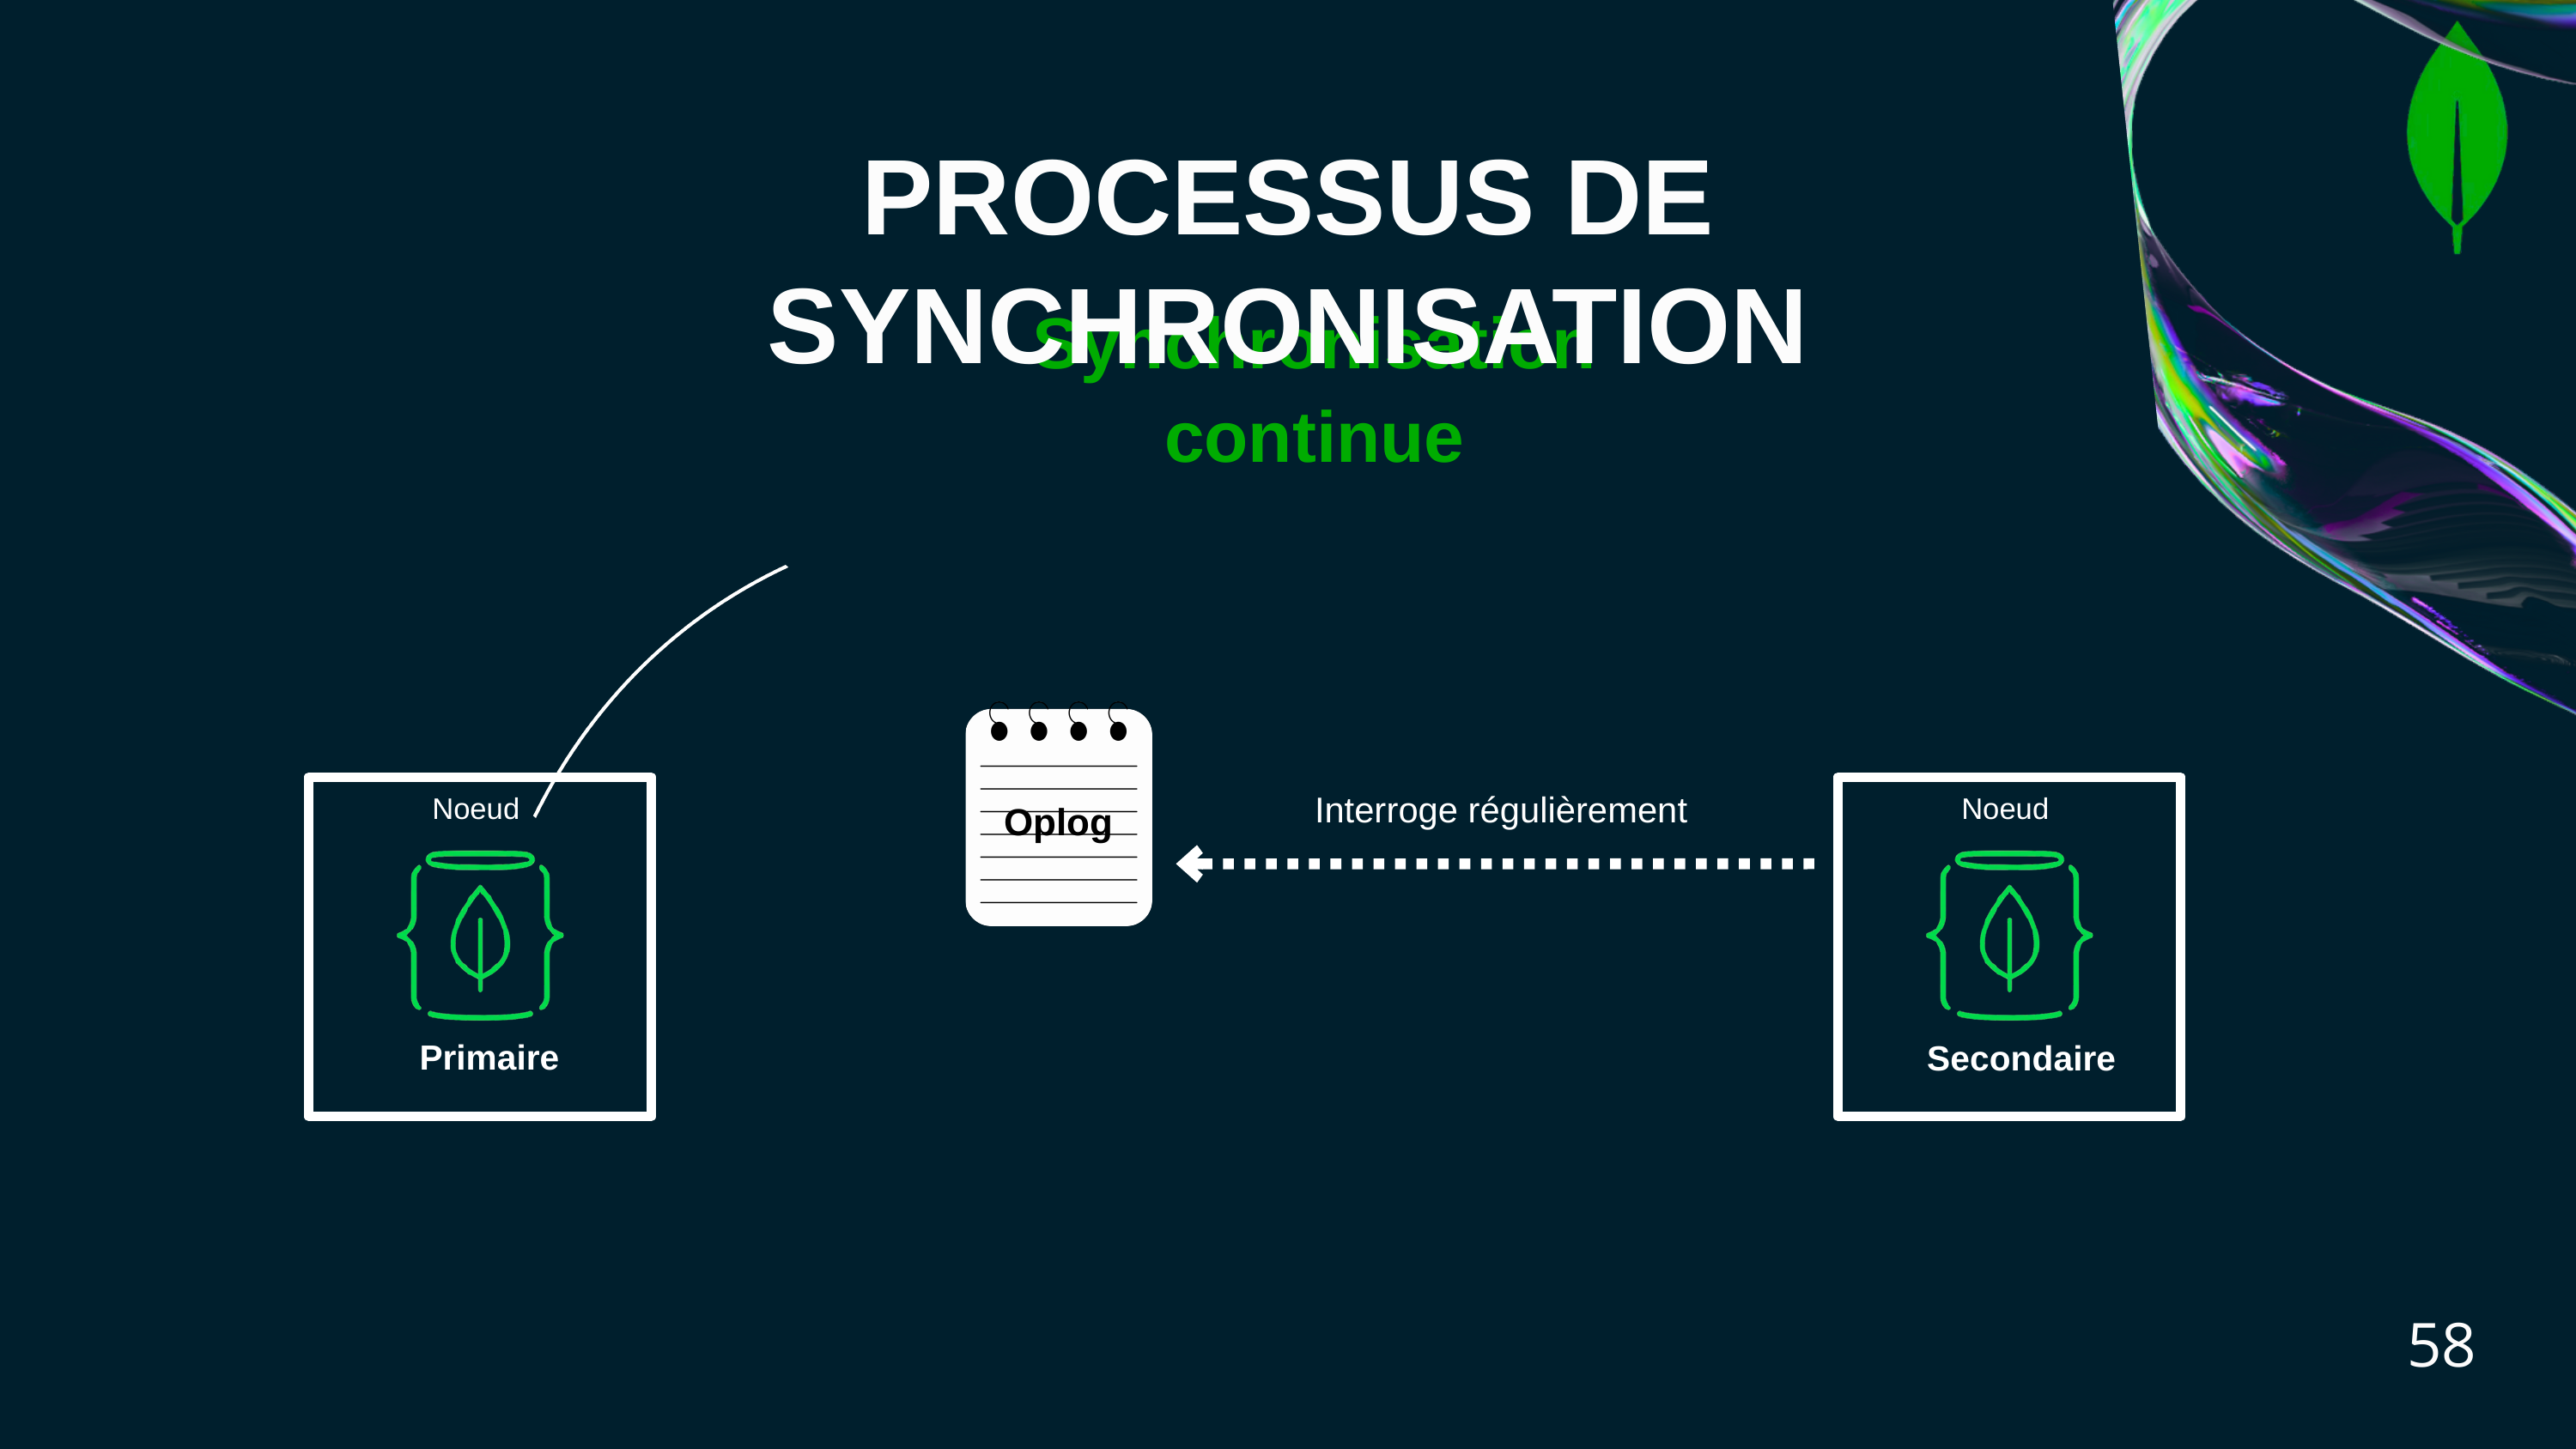

PROCESSUS DE SYNCHRONISATION
Synchronisation continue

Noeud

Primaire

Noeud

Secondaire
Interroge régulièrement
Oplog

58